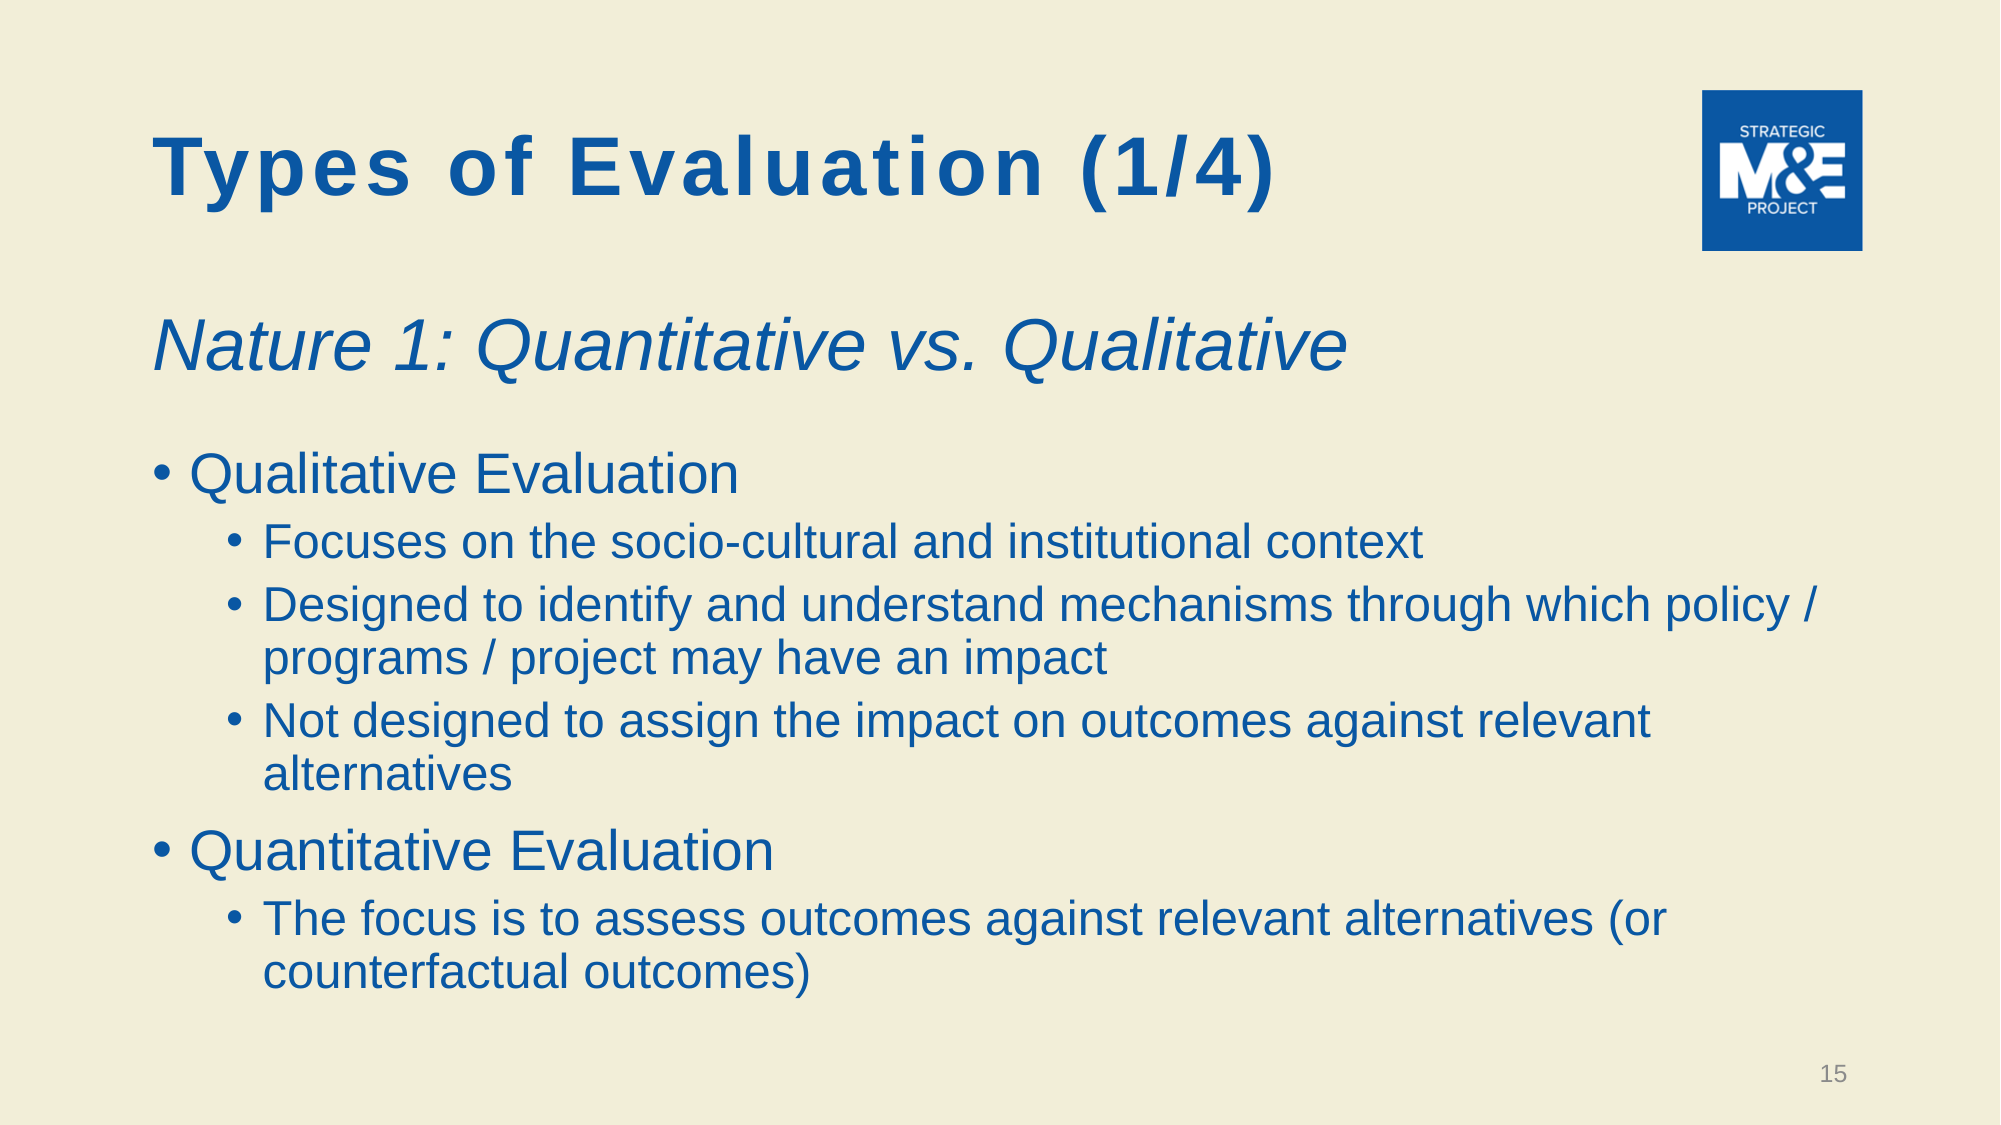

# Types of Evaluation (1/4)
Nature 1: Quantitative vs. Qualitative

Qualitative Evaluation
Focuses on the socio-cultural and institutional context
Designed to identify and understand mechanisms through which policy / programs / project may have an impact
Not designed to assign the impact on outcomes against relevant  alternatives
Quantitative Evaluation
The focus is to assess outcomes against relevant alternatives (or counterfactual outcomes)
15